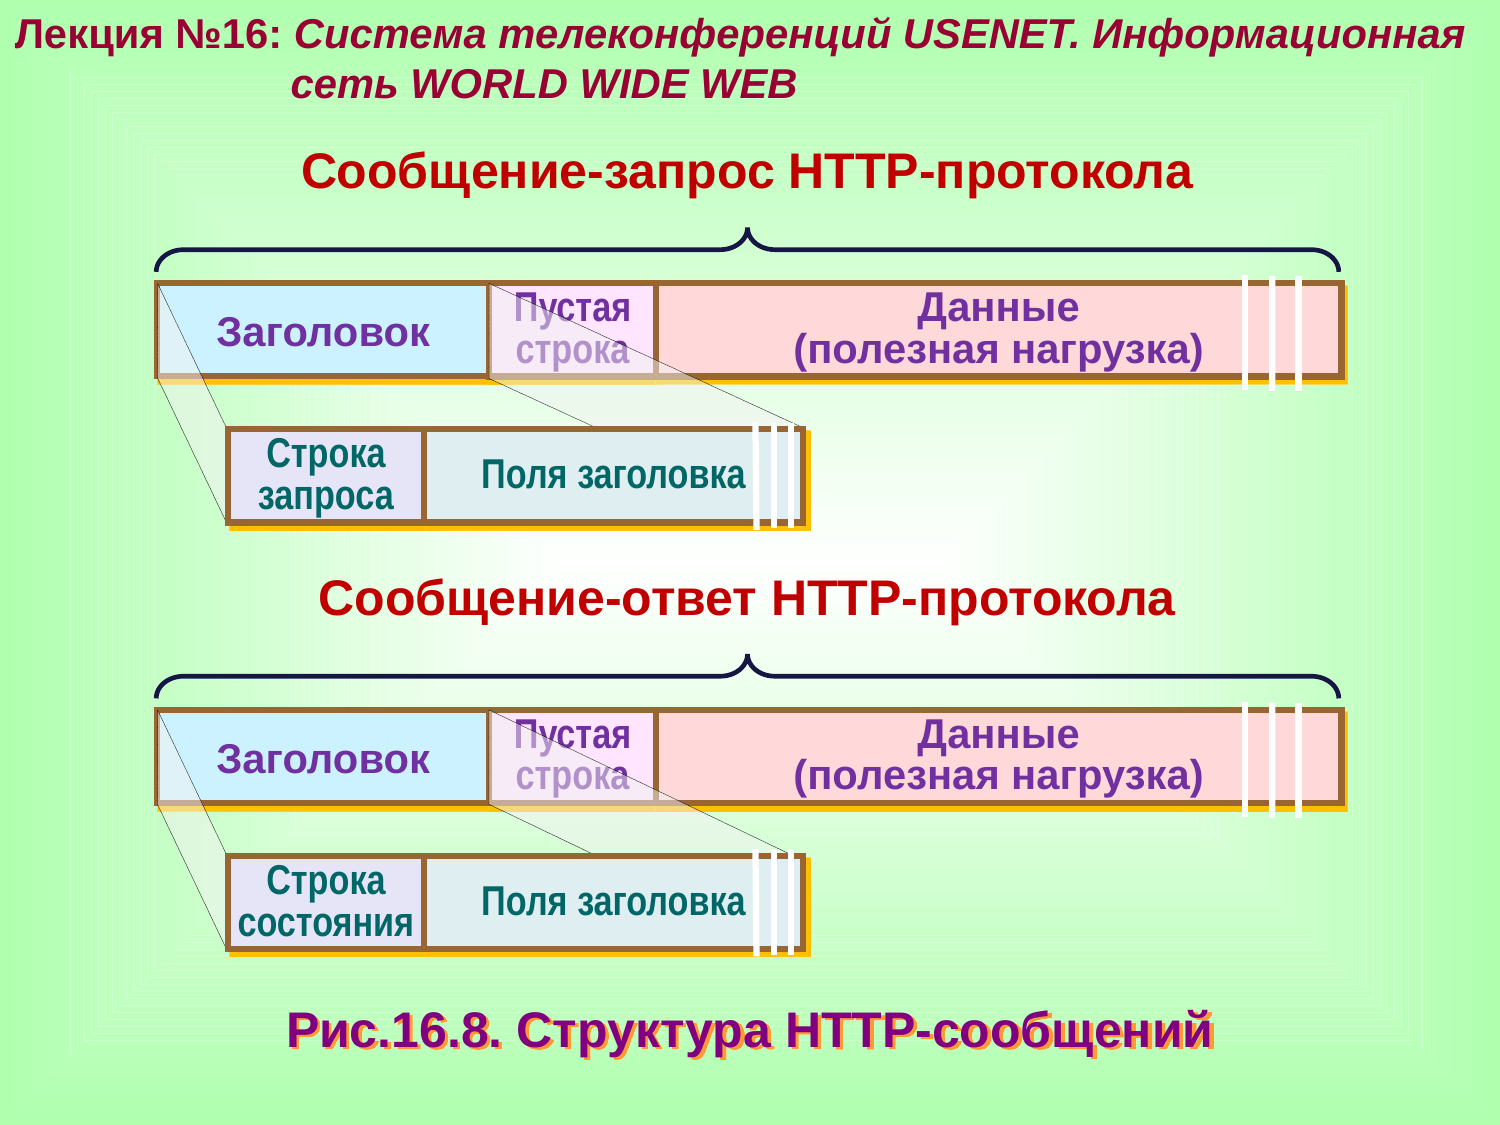

Лекция №16: Система телеконференций USENET. Информационная
                        сеть WORLD WIDE WEB

Сообщение-запрос НТТР-протокола

Данные
(полезная нагрузка)
Пустая строка
Заголовок

Строка
запроса
Поля заголовка

Сообщение-ответ НТТР-протокола

Данные
(полезная нагрузка)
Пустая строка
Заголовок

Строка
состояния
Поля заголовка
Рис.16.8. Структура НТТР-сообщений